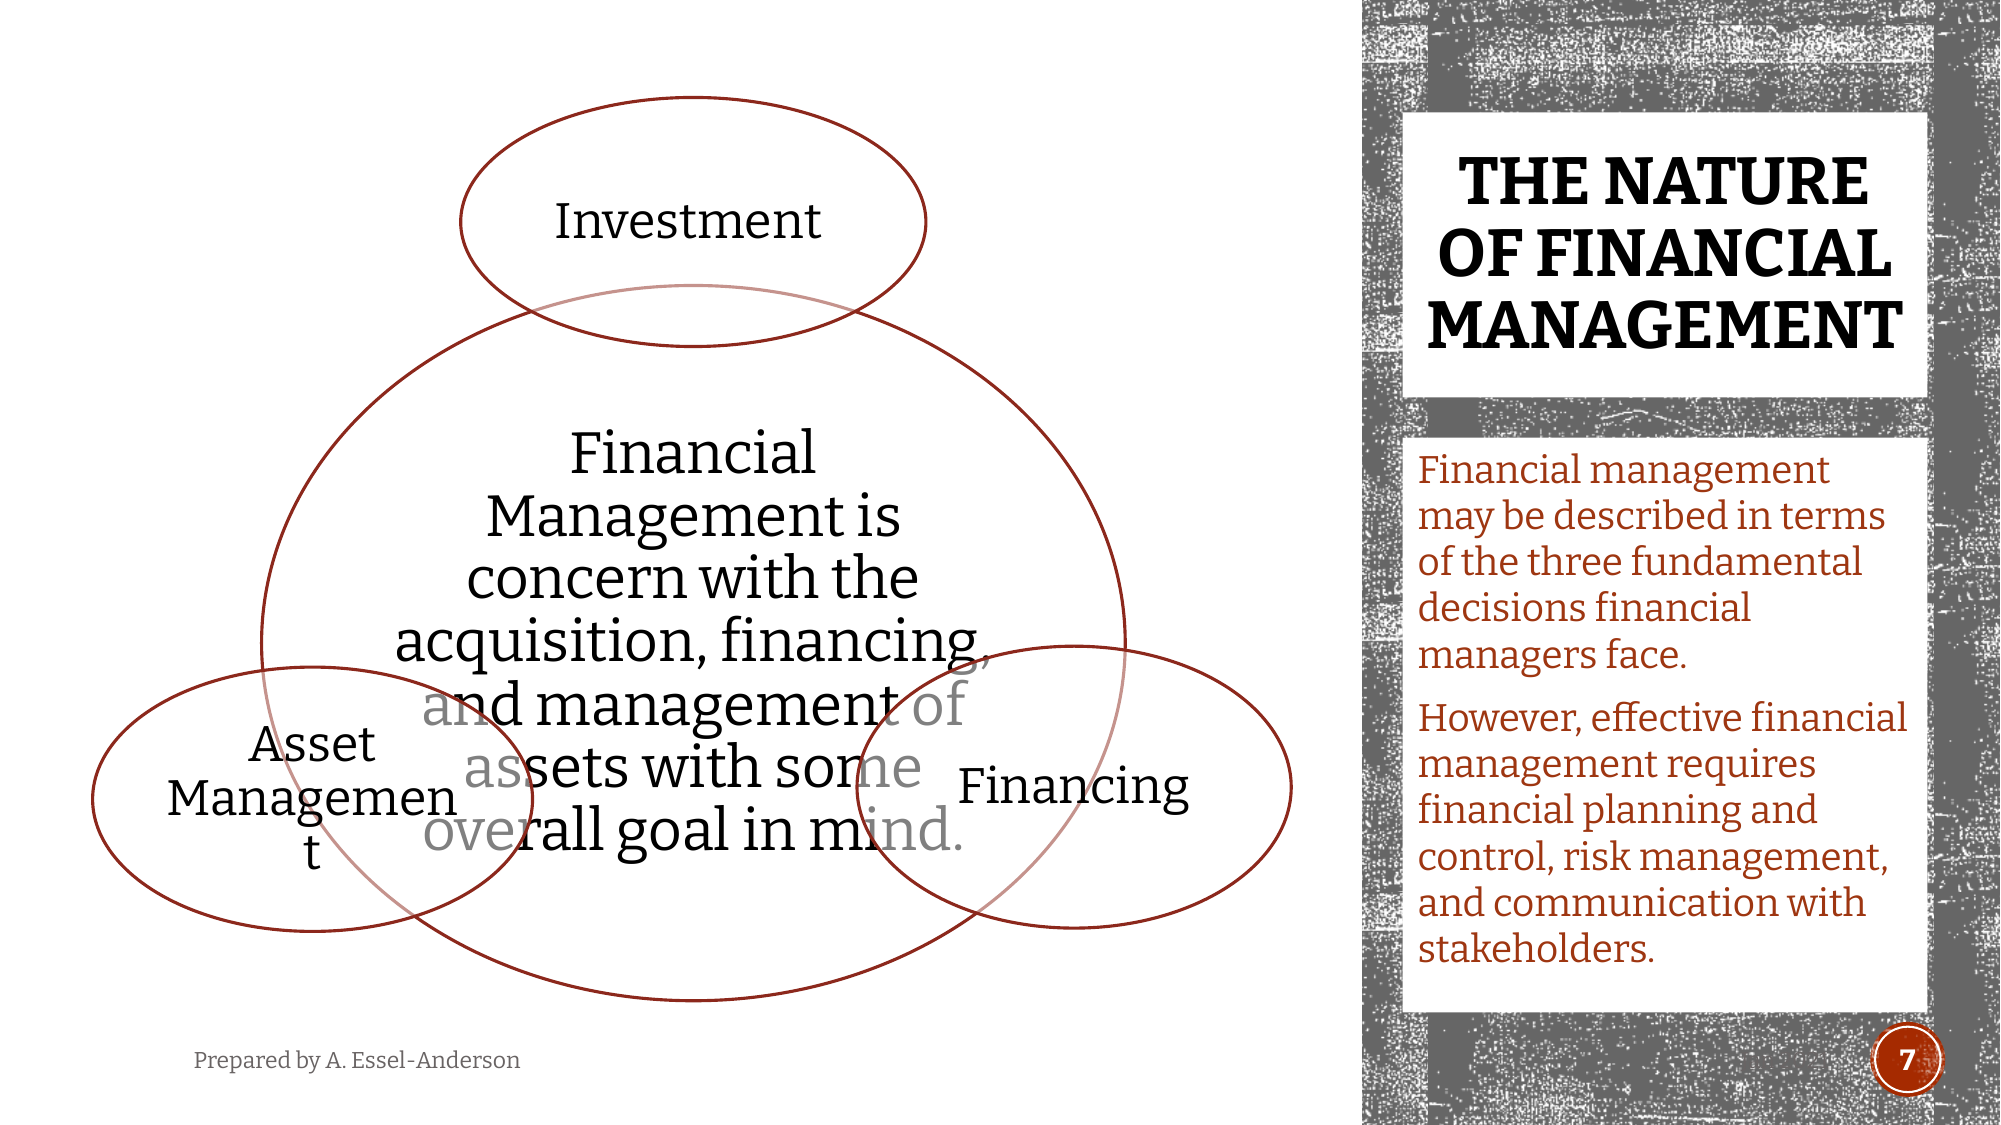

# The nature of financial management
Financial Management is concern with the acquisition, financing, and management of assets with some overall goal in mind.
Investment
Financing
Asset Management
Financial management may be described in terms of the three fundamental decisions financial managers face.
However, effective financial management requires financial planning and control, risk management, and communication with stakeholders.
Prepared by A. Essel-Anderson
Jan 2021
7